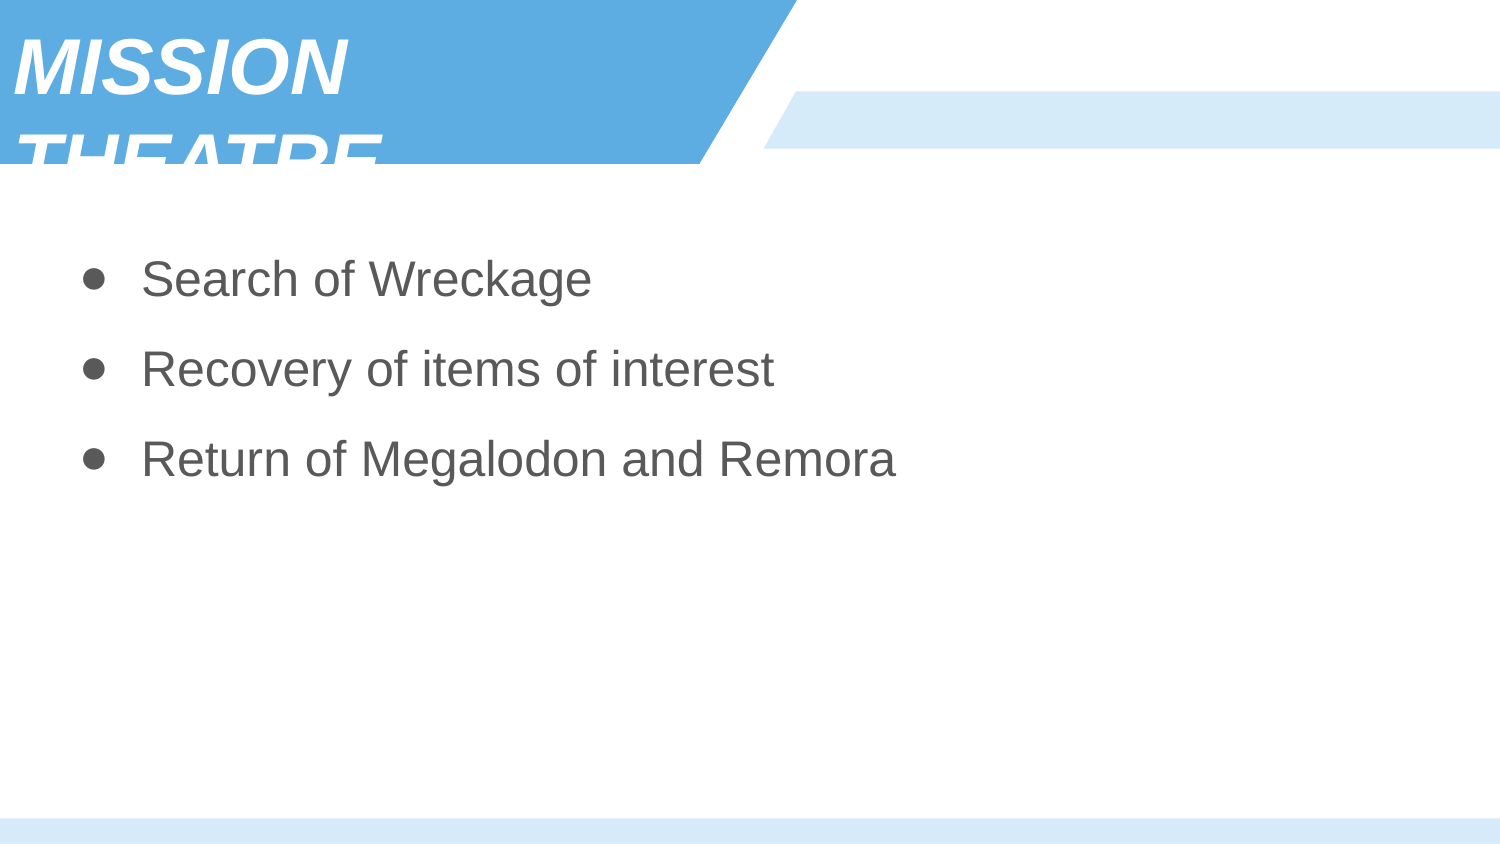

MISSION THEATRE

Search of Wreckage
Recovery of items of interest
Return of Megalodon and Remora